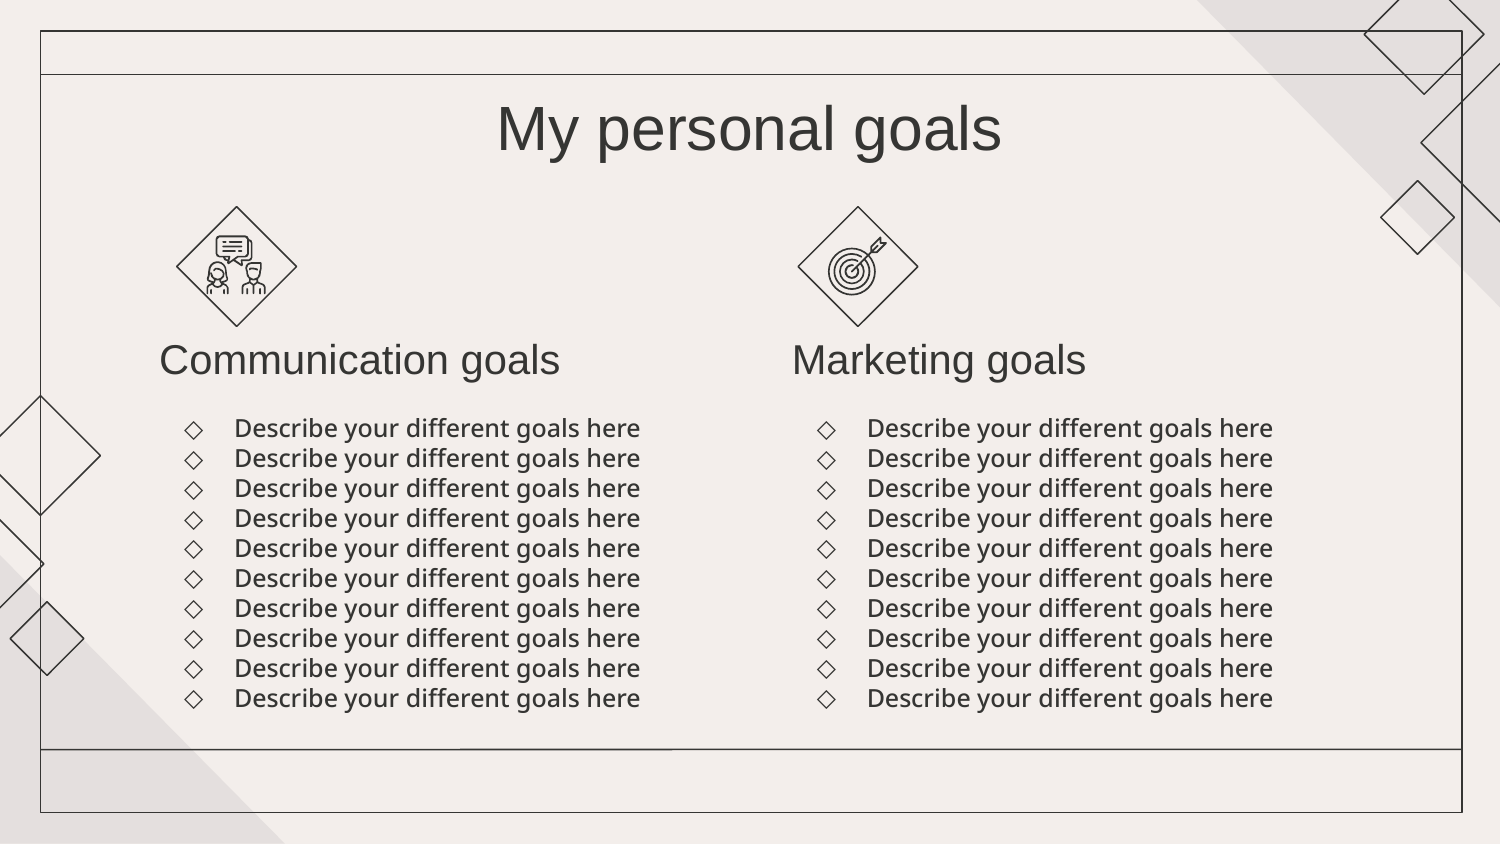

# My personal goals

Communication goals
Marketing goals
Describe your different goals here
Describe your different goals here
Describe your different goals here
Describe your different goals here
Describe your different goals here
Describe your different goals here
Describe your different goals here
Describe your different goals here
Describe your different goals here
Describe your different goals here
Describe your different goals here
Describe your different goals here
Describe your different goals here
Describe your different goals here
Describe your different goals here
Describe your different goals here
Describe your different goals here
Describe your different goals here
Describe your different goals here
Describe your different goals here